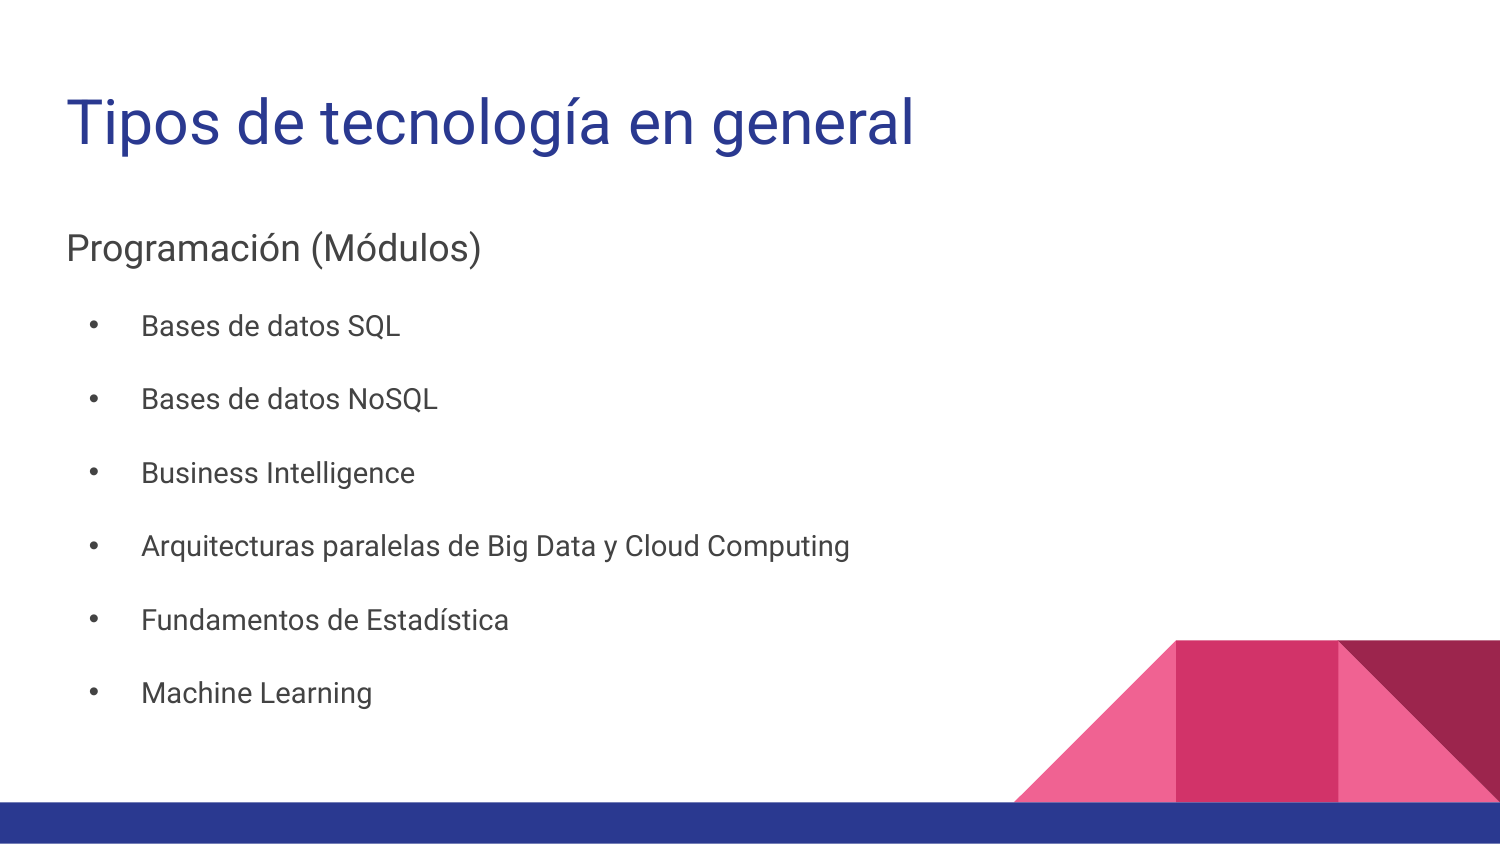

# Tipos de tecnología en general

Programación (Módulos)
Bases de datos SQL
Bases de datos NoSQL
Business Intelligence
Arquitecturas paralelas de Big Data y Cloud Computing
Fundamentos de Estadística
Machine Learning